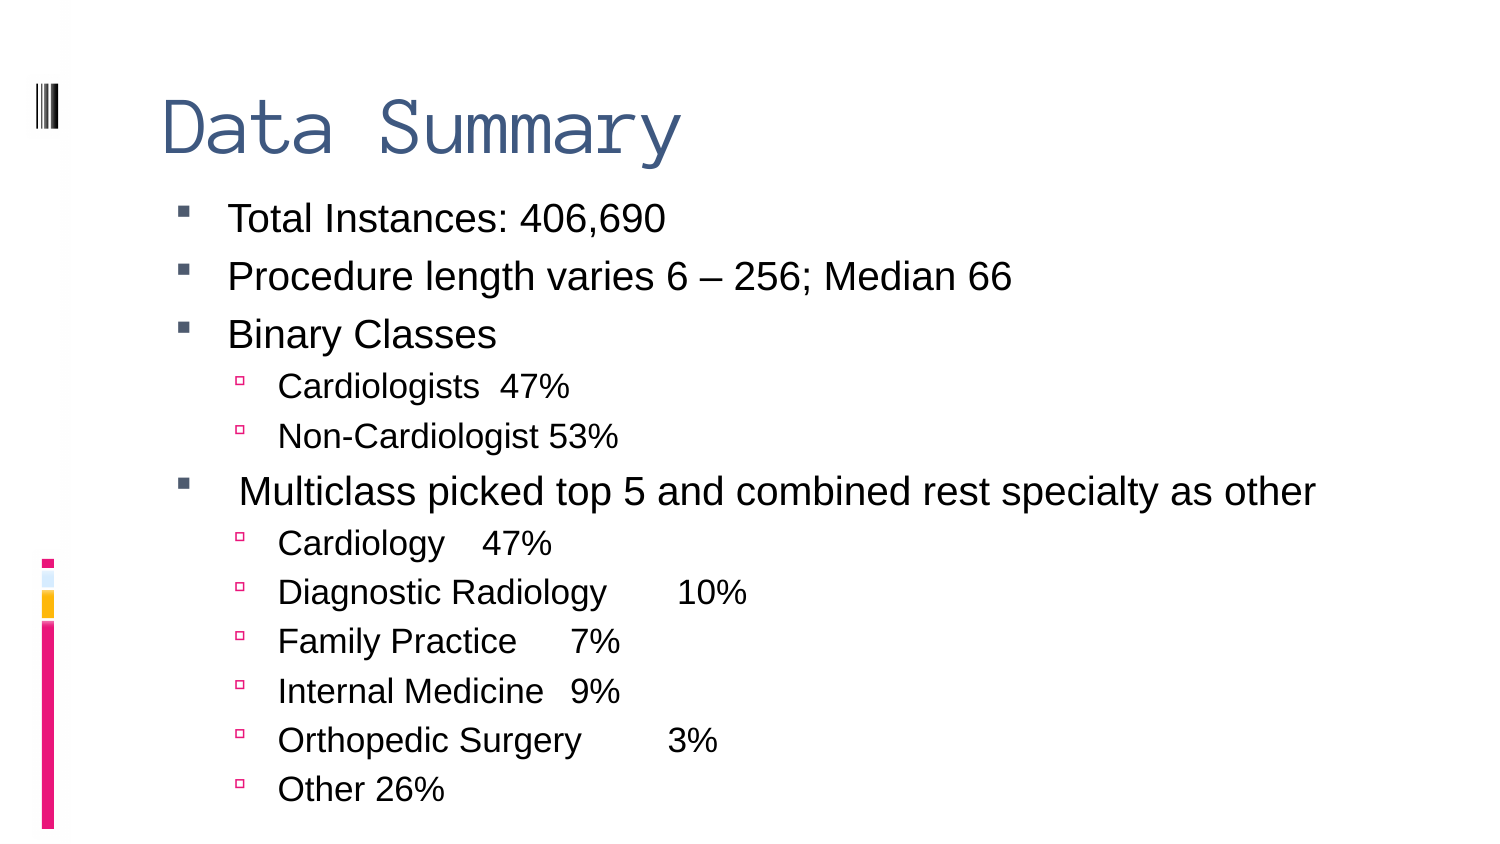

# Data Summary
Total Instances: 406,690
Procedure length varies 6 – 256; Median 66
Binary Classes
Cardiologists  47%
Non-Cardiologist 53%
 Multiclass picked top 5 and combined rest specialty as other
Cardiology	 47%
Diagnostic Radiology	 10%
Family Practice	7%
Internal Medicine	9%
Orthopedic Surgery	3%
Other	26%